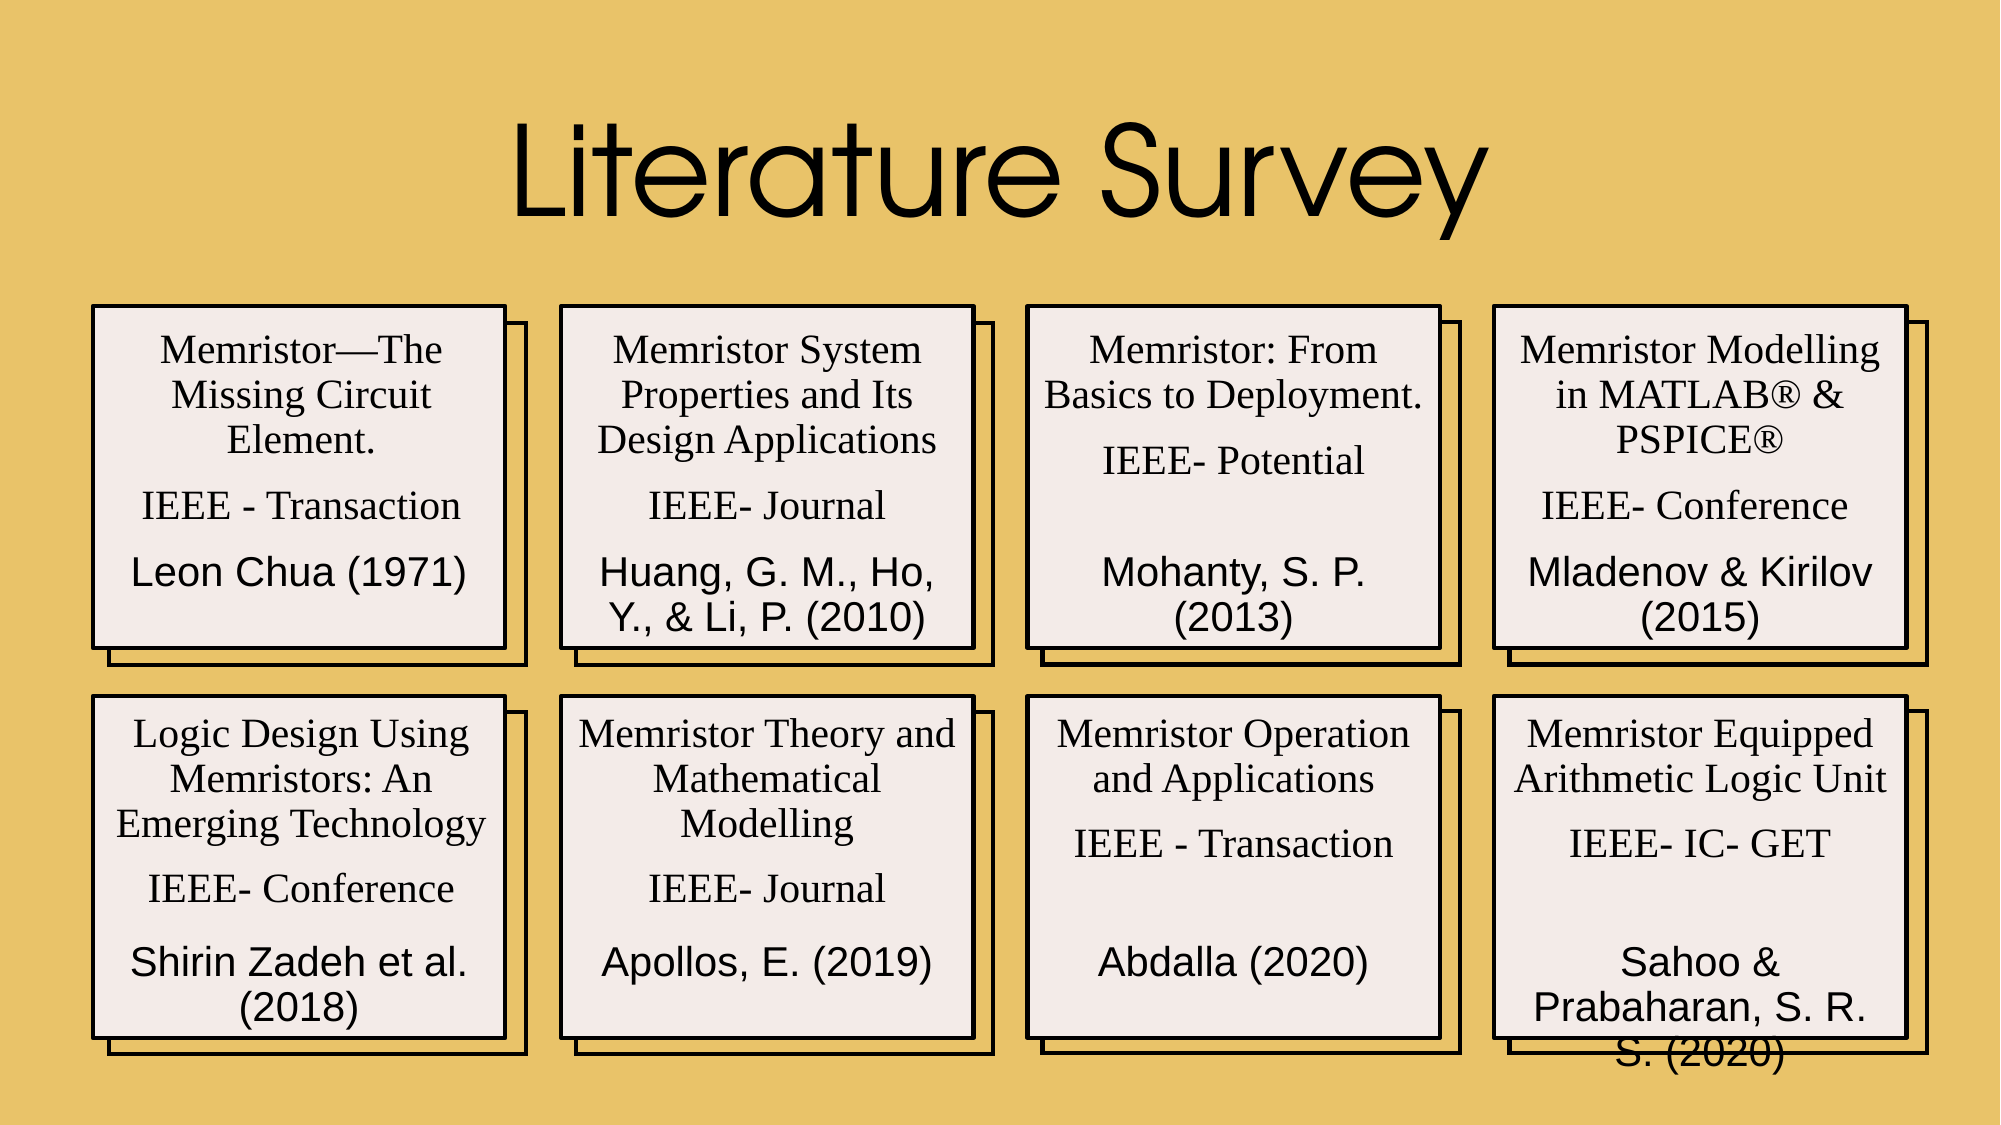

# Literature Survey
Leon Chua (1971)
Huang, G. M., Ho, Y., & Li, P. (2010)
Mohanty, S. P. (2013)
Mladenov & Kirilov (2015)
Memristor—The Missing Circuit Element.
IEEE - Transaction
Memristor System Properties and Its Design Applications
IEEE- Journal
Memristor: From Basics to Deployment.
IEEE- Potential
Memristor Modelling in MATLAB® & PSPICE®
IEEE- Conference
Shirin Zadeh et al. (2018)

Apollos, E. (2019)
Abdalla (2020)
Sahoo & Prabaharan, S. R. S. (2020)
Logic Design Using Memristors: An Emerging Technology
IEEE- Conference
Memristor Theory and Mathematical Modelling
IEEE- Journal
Memristor Operation and Applications
IEEE - Transaction
Memristor Equipped Arithmetic Logic Unit
IEEE- IC- GET